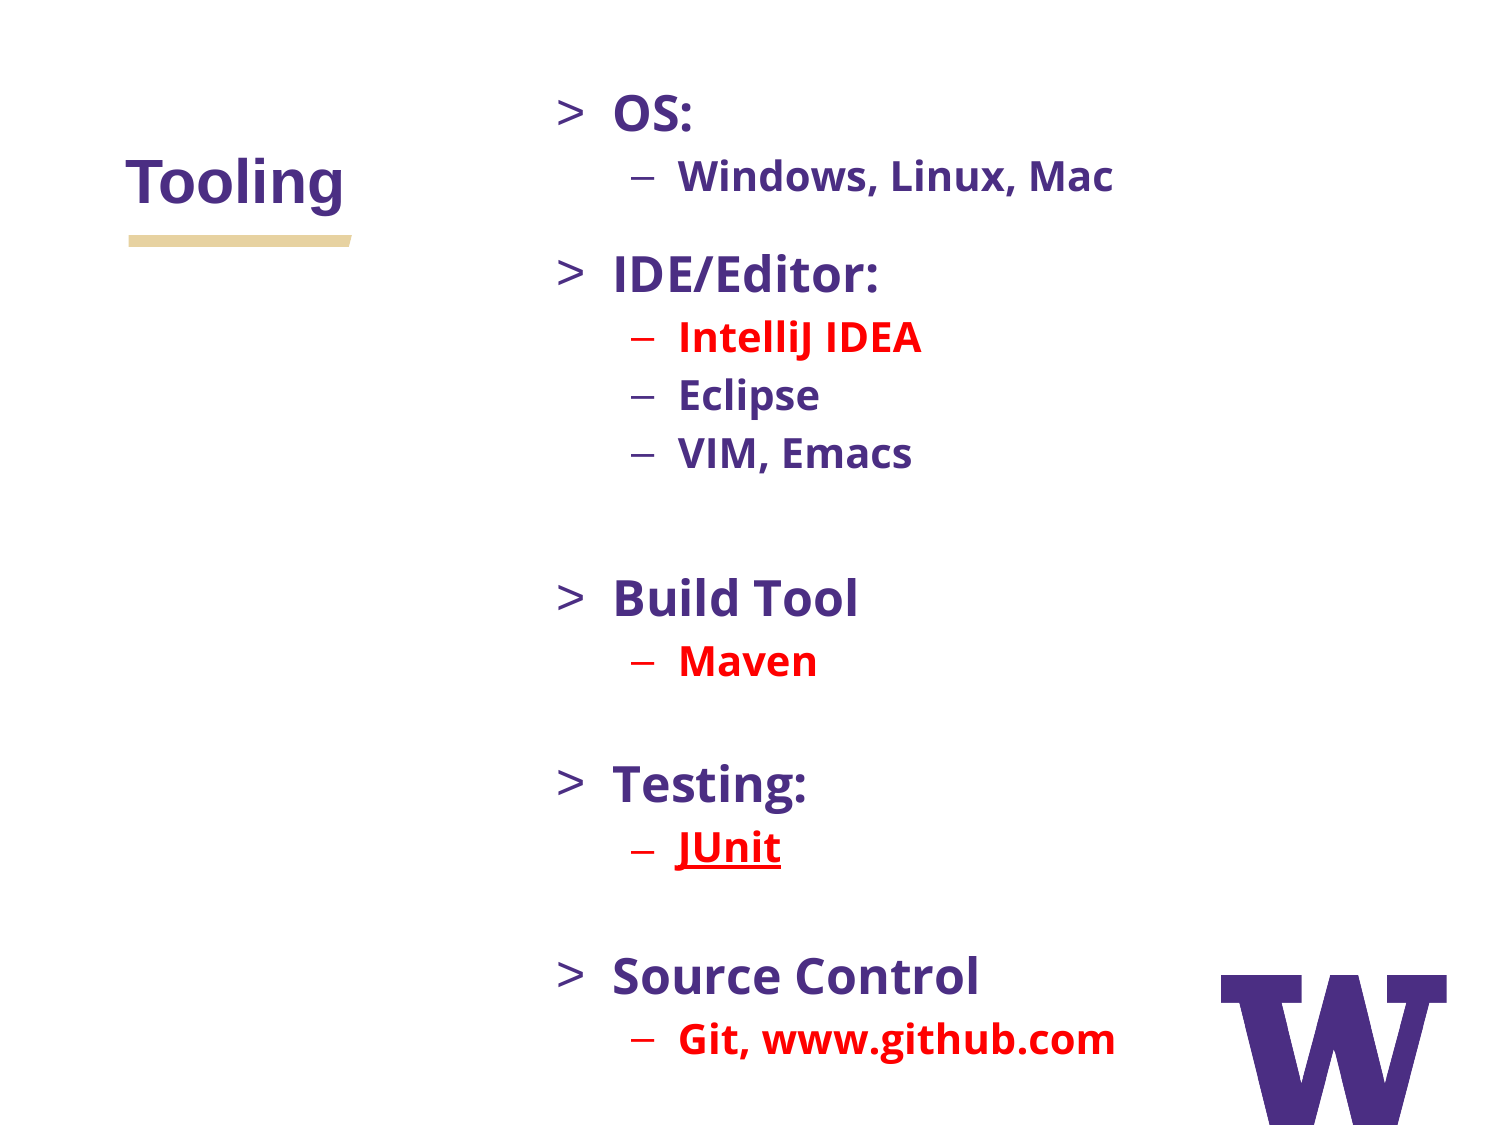

# Tooling
OS:
Windows, Linux, Mac

IDE/Editor:
IntelliJ IDEA
Eclipse
VIM, Emacs

Build Tool
Maven

Testing:
JUnit

Source Control
Git, www.github.com